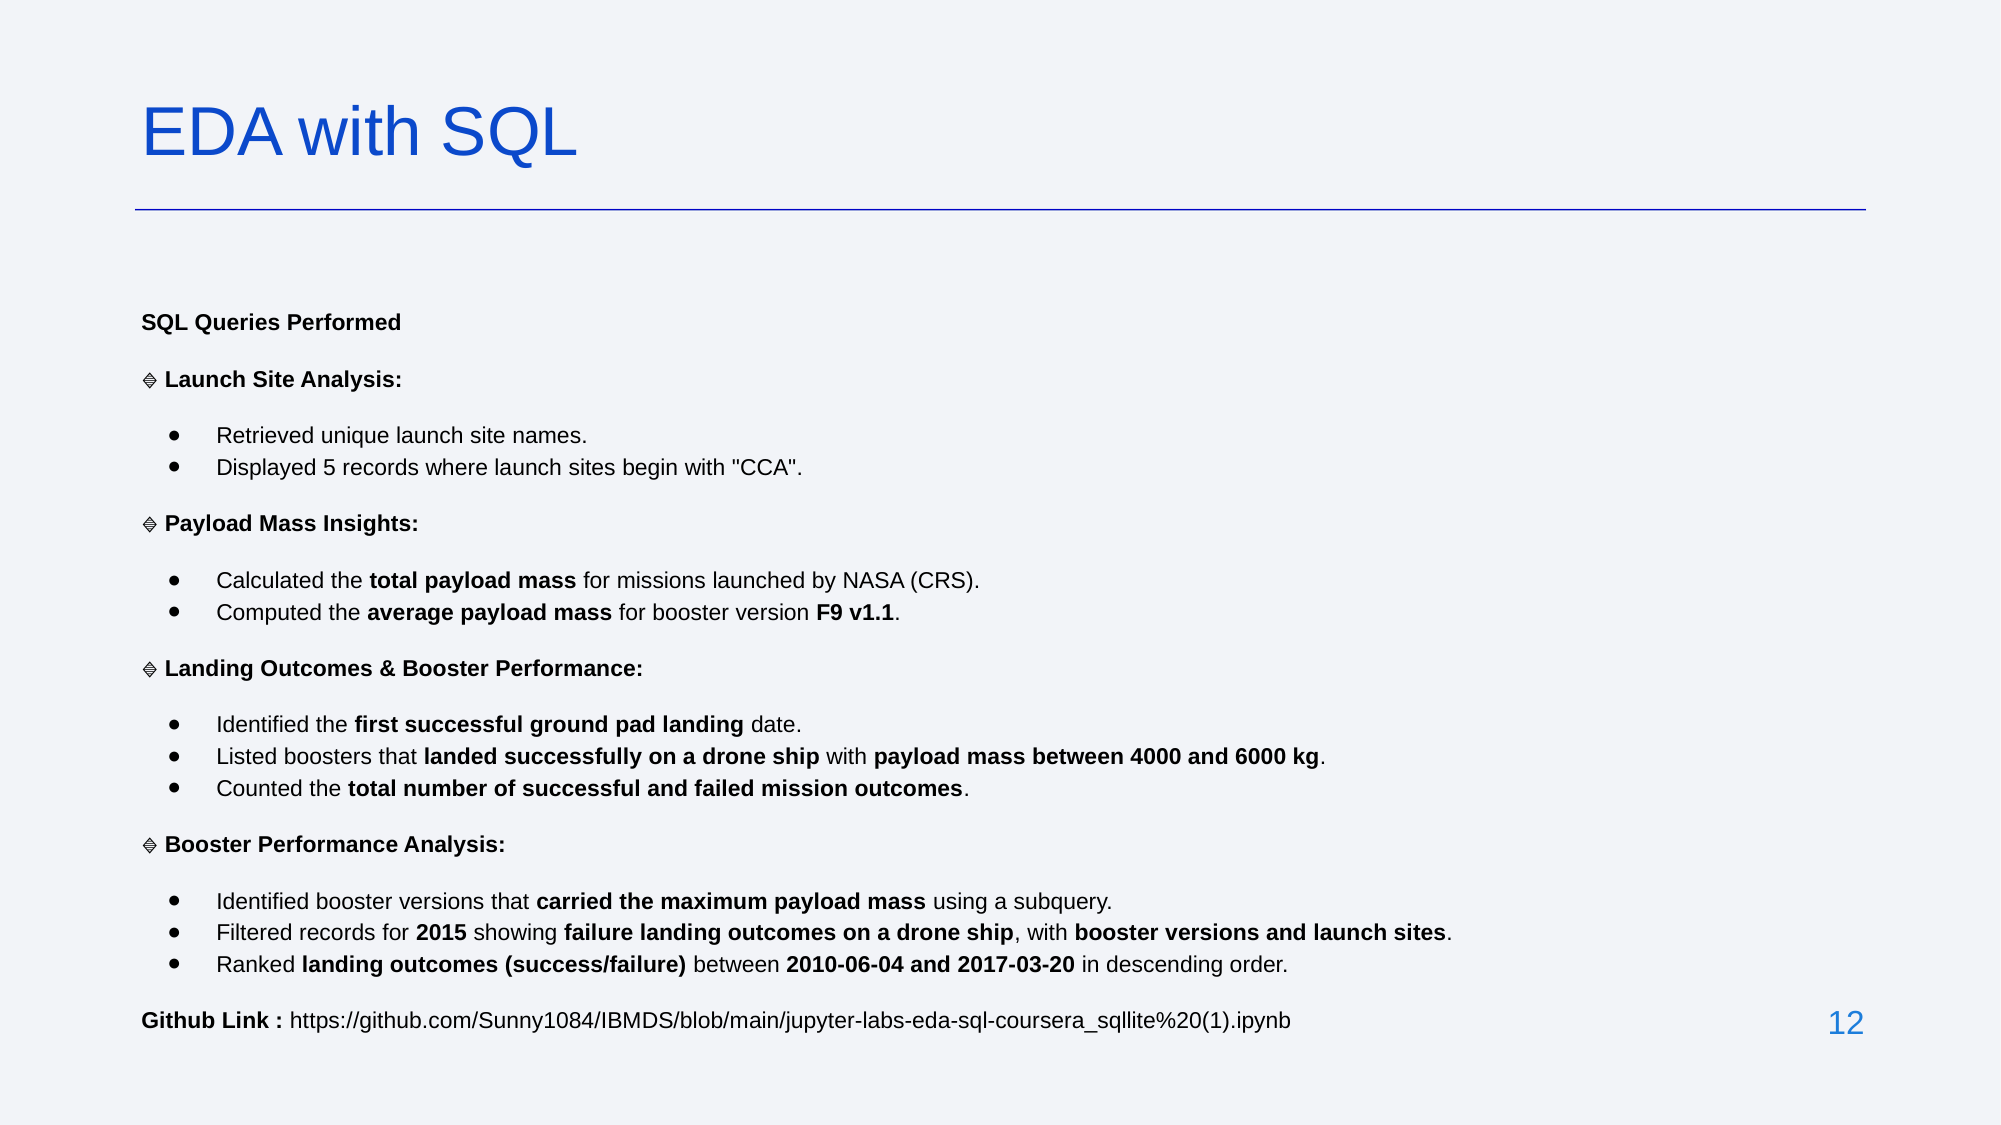

EDA with SQL
SQL Queries Performed
🔹 Launch Site Analysis:
Retrieved unique launch site names.
Displayed 5 records where launch sites begin with "CCA".
🔹 Payload Mass Insights:
Calculated the total payload mass for missions launched by NASA (CRS).
Computed the average payload mass for booster version F9 v1.1.
🔹 Landing Outcomes & Booster Performance:
Identified the first successful ground pad landing date.
Listed boosters that landed successfully on a drone ship with payload mass between 4000 and 6000 kg.
Counted the total number of successful and failed mission outcomes.
🔹 Booster Performance Analysis:
Identified booster versions that carried the maximum payload mass using a subquery.
Filtered records for 2015 showing failure landing outcomes on a drone ship, with booster versions and launch sites.
Ranked landing outcomes (success/failure) between 2010-06-04 and 2017-03-20 in descending order.
Github Link : https://github.com/Sunny1084/IBMDS/blob/main/jupyter-labs-eda-sql-coursera_sqllite%20(1).ipynb

12